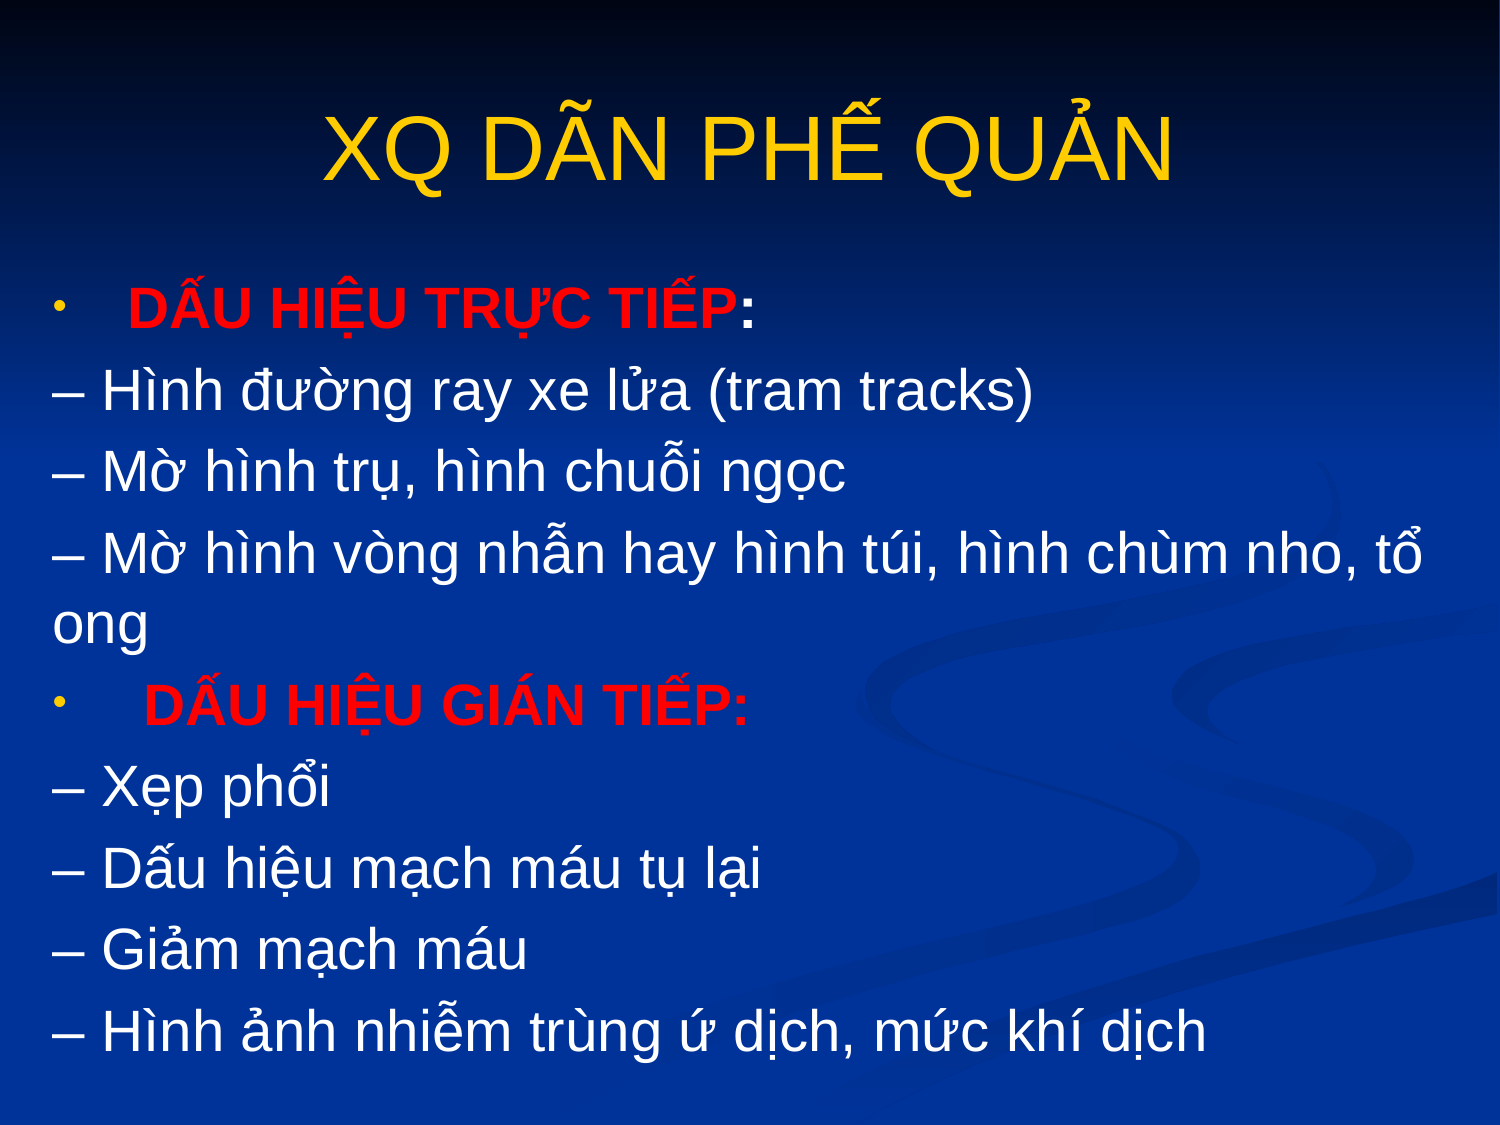

# XQ DÃN PHẾ QUẢN
DẤU HIỆU TRỰC TIẾP:
– Hình đường ray xe lửa (tram tracks)
– Mờ hình trụ, hình chuỗi ngọc
– Mờ hình vòng nhẫn hay hình túi, hình chùm nho, tổ ong
 DẤU HIỆU GIÁN TIẾP:
– Xẹp phổi
– Dấu hiệu mạch máu tụ lại
– Giảm mạch máu
– Hình ảnh nhiễm trùng ứ dịch, mức khí dịch